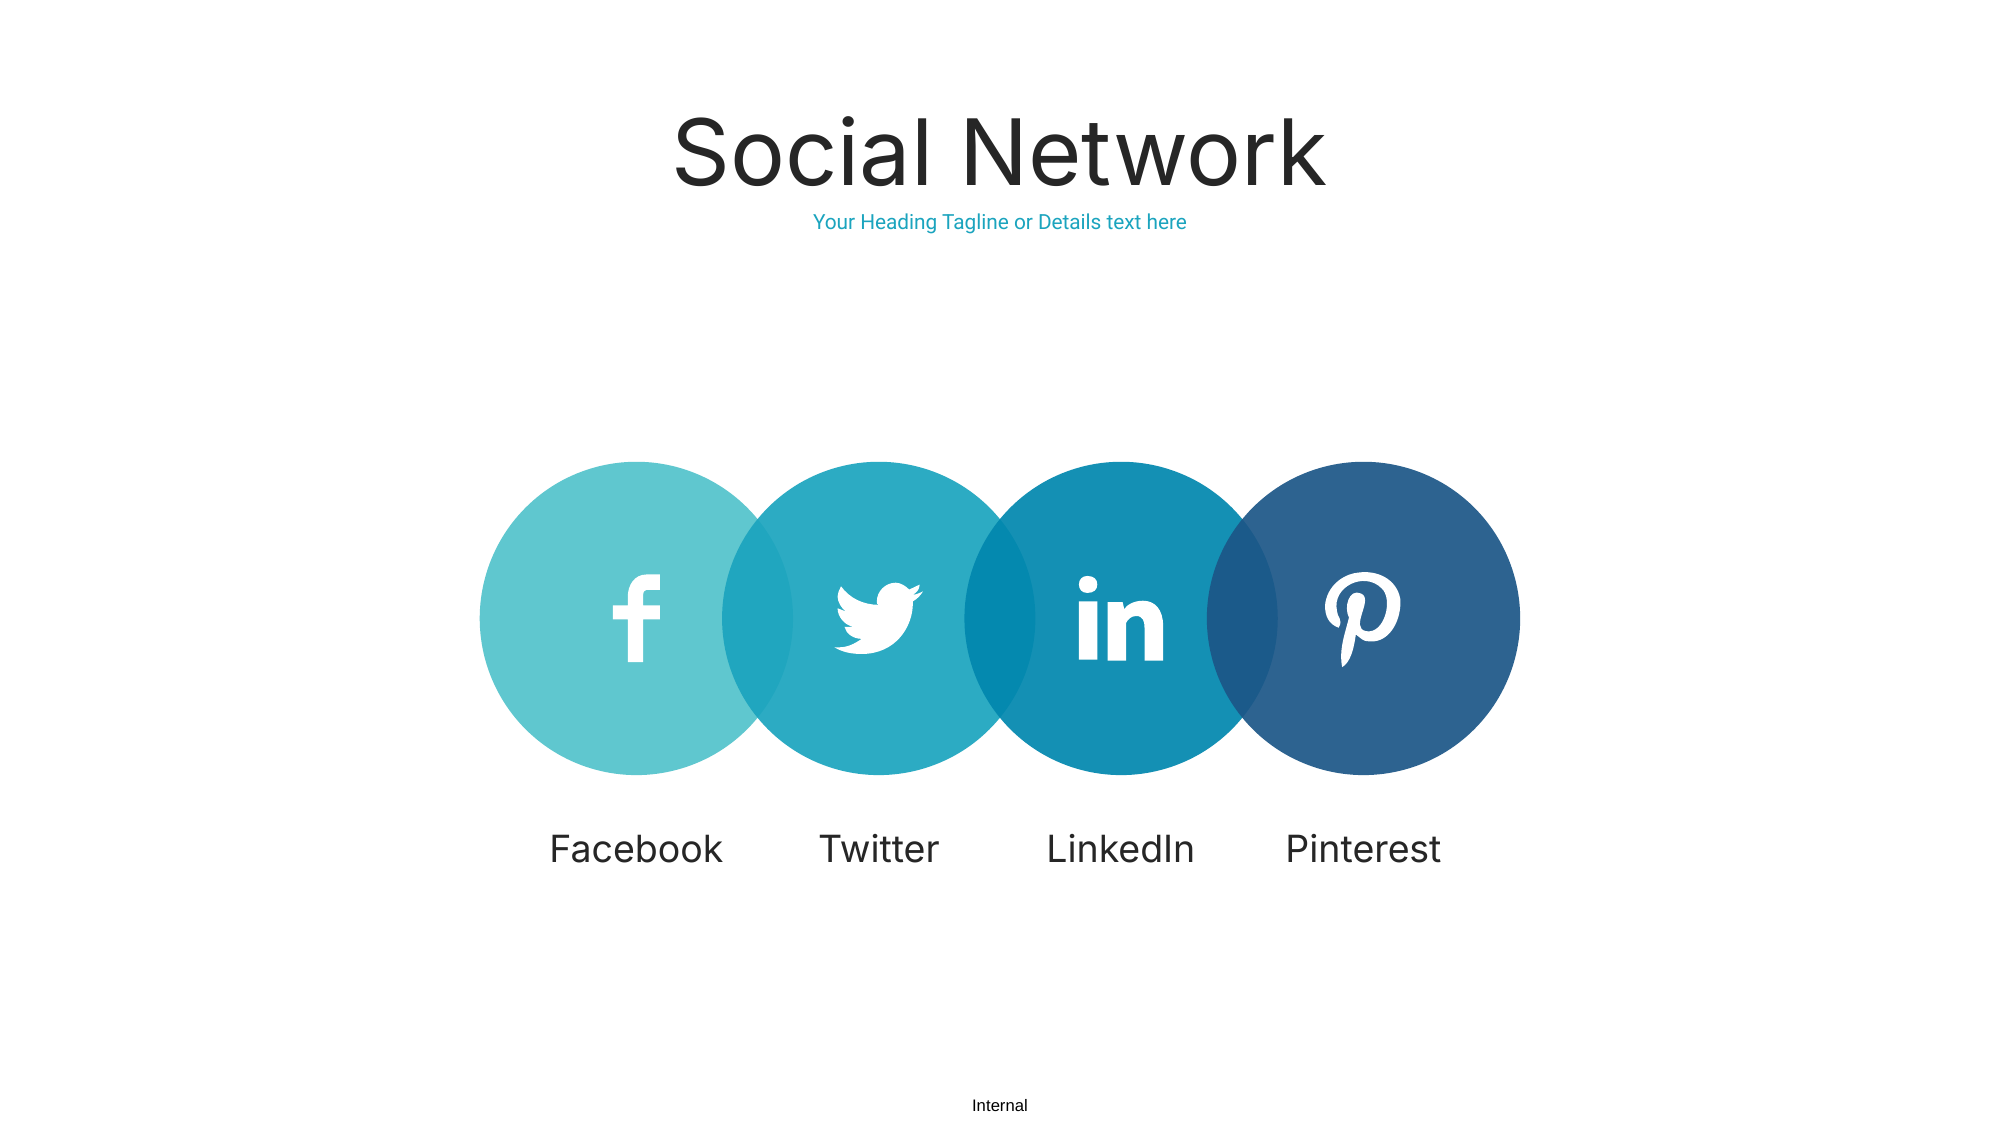

Social Network
Your Heading Tagline or Details text here

Facebook
Twitter
LinkedIn
Pinterest